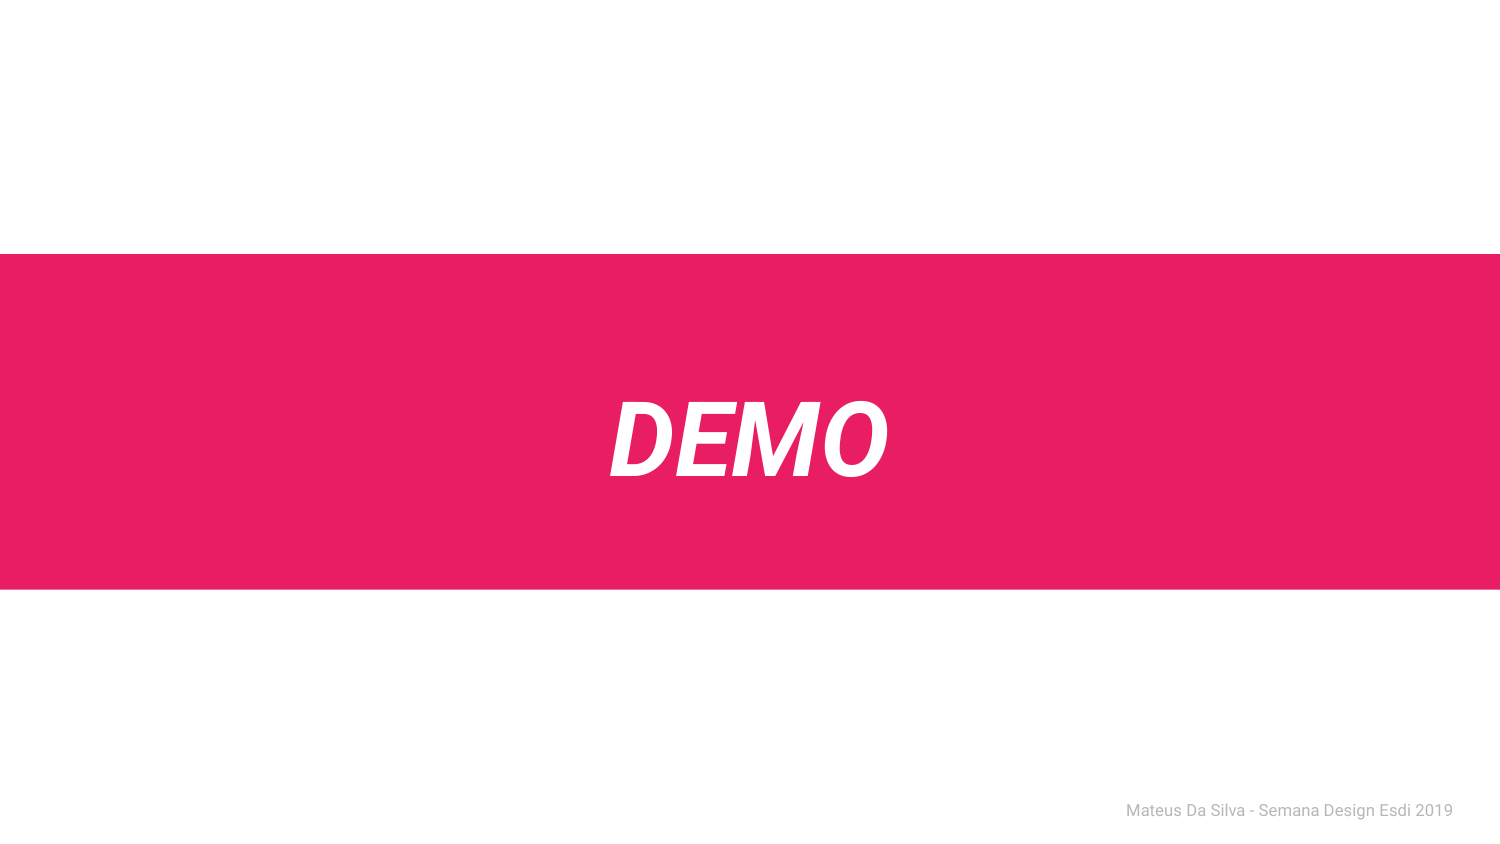

# DEMO
Mateus Da Silva - Semana Design Esdi 2019